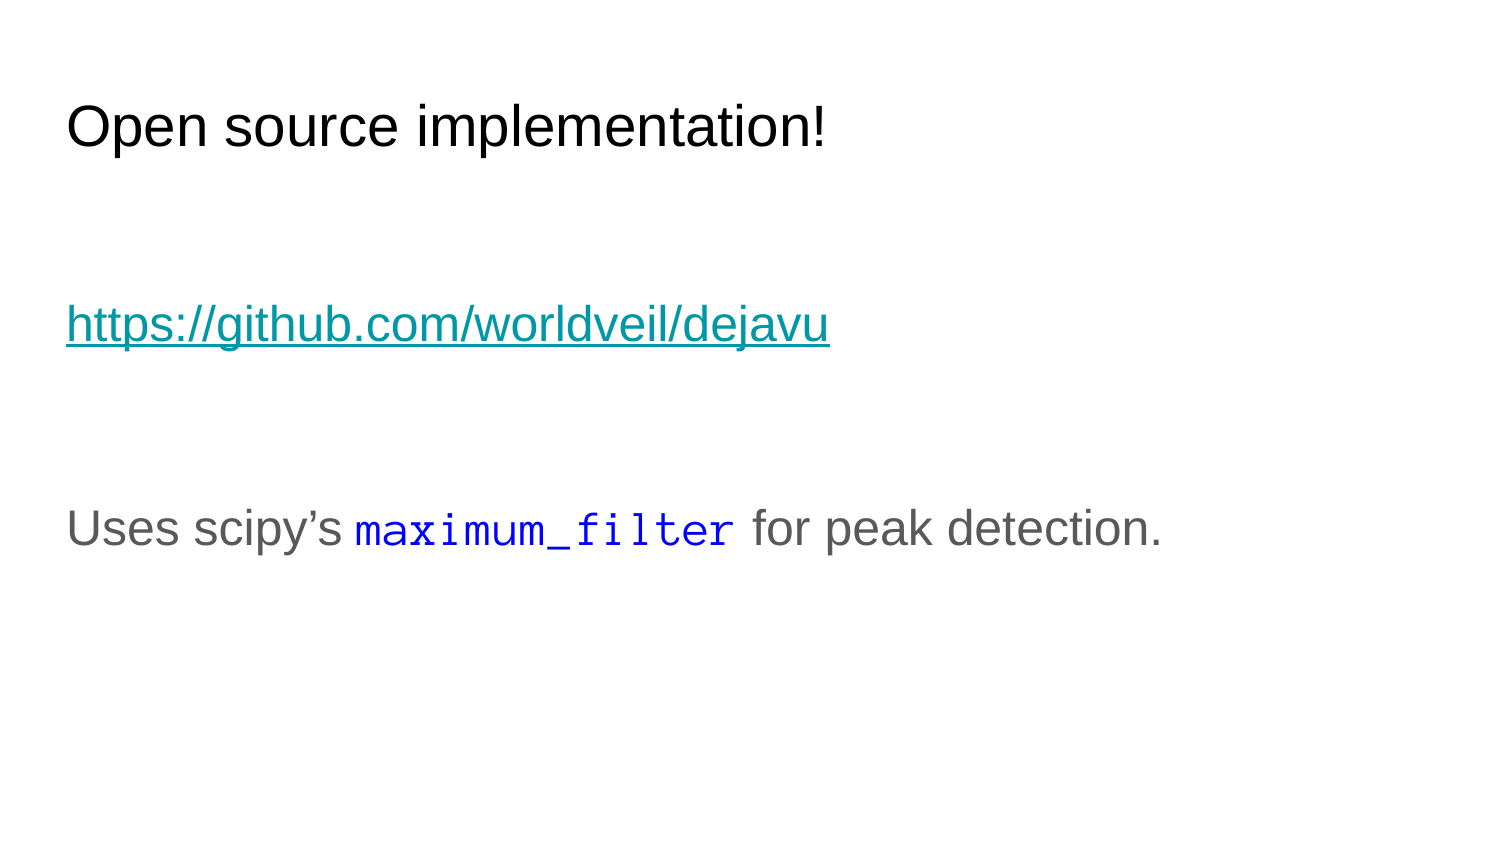

# Open source implementation!

https://github.com/worldveil/dejavu

Uses scipy’s maximum_filter for peak detection.